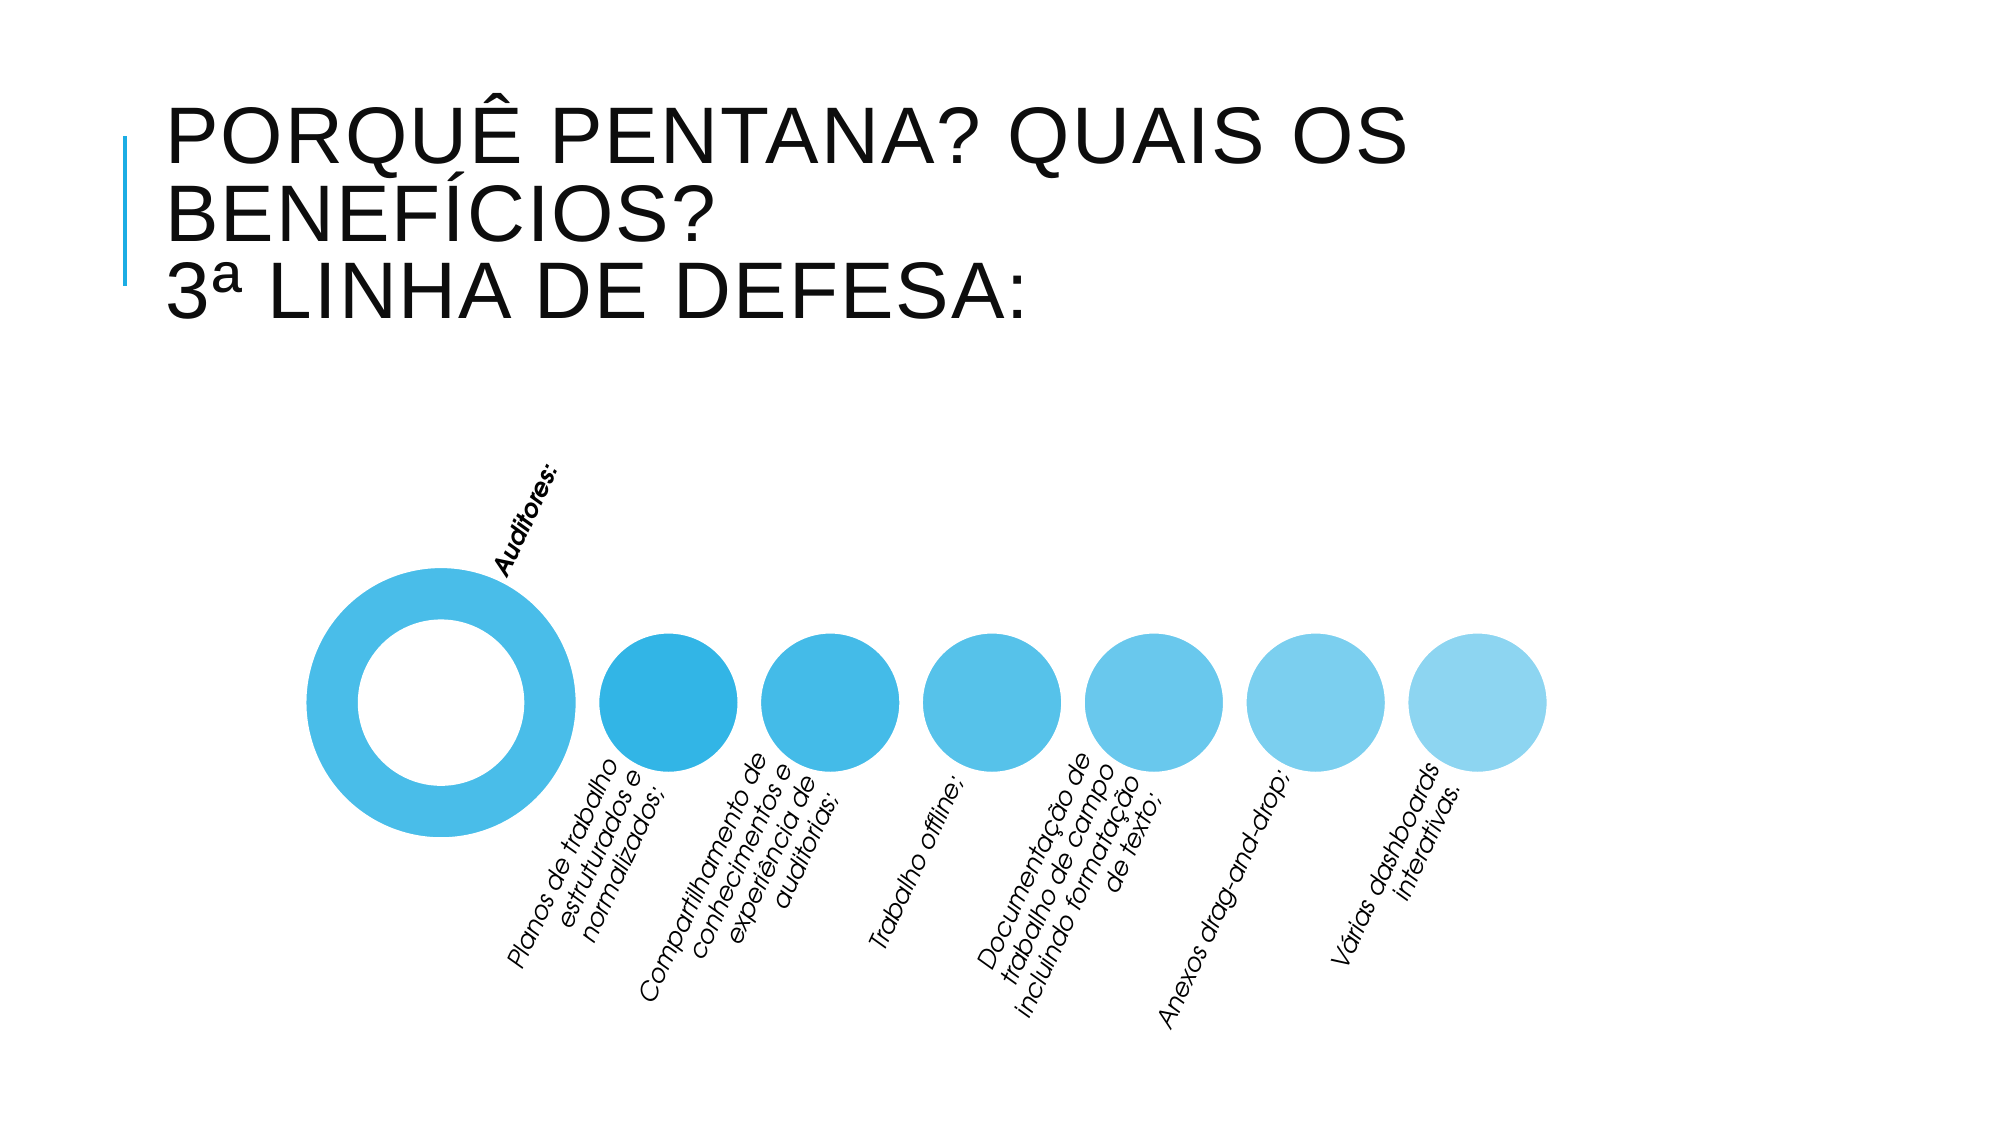

# Porquê Pentana? Quais os benefícios? 3ª Linha de Defesa:
Auditores:
Planos de trabalho estruturados e normalizados;
Compartilhamento de conhecimentos e experiência de auditorias;
Trabalho offline;
Documentação de trabalho de campo incluindo formatação de texto;
Anexos drag-and-drop;
Várias dashboards interativas.